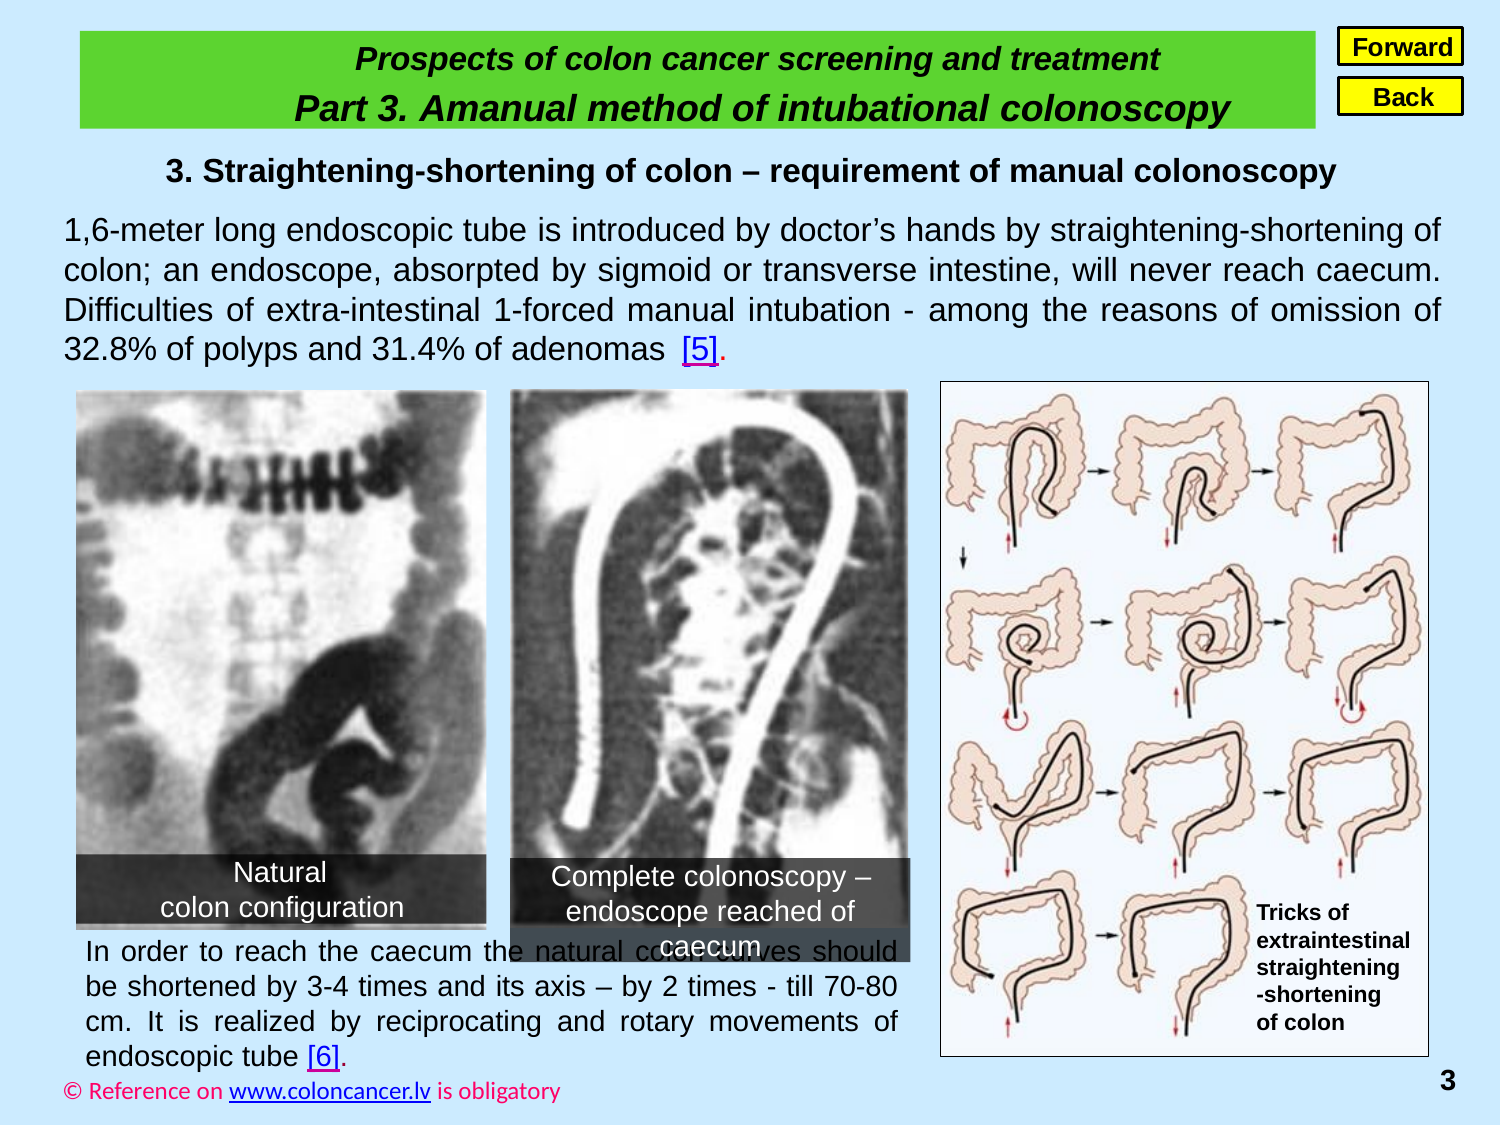

Forward

Prospects of colon cancer screening and treatment
Part 3. Amanual method of intubational colonoscopy
Back

3. Straightening-shortening of colon – requirement of manual colonoscopy
1,6-meter long endoscopic tube is introduced by doctor’s hands by straightening-shortening of colon; an endoscope, absorpted by sigmoid or transverse intestine, will never reach caecum. Difficulties of extra-intestinal 1-forced manual intubation - among the reasons of omission of 32.8% of polyps and 31.4% of adenomas [5].

Natural
colon configuration
Complete colonoscopy –
endoscope reached of caecum
Tricks of extraintestinal
straightening-shortening of colon
In order to reach the caecum the natural colon curves should be shortened by 3-4 times and its axis – by 2 times - till 70-80 cm. It is realized by reciprocating and rotary movements of endoscopic tube [6].
3
© Reference on www.coloncancer.lv is obligatory